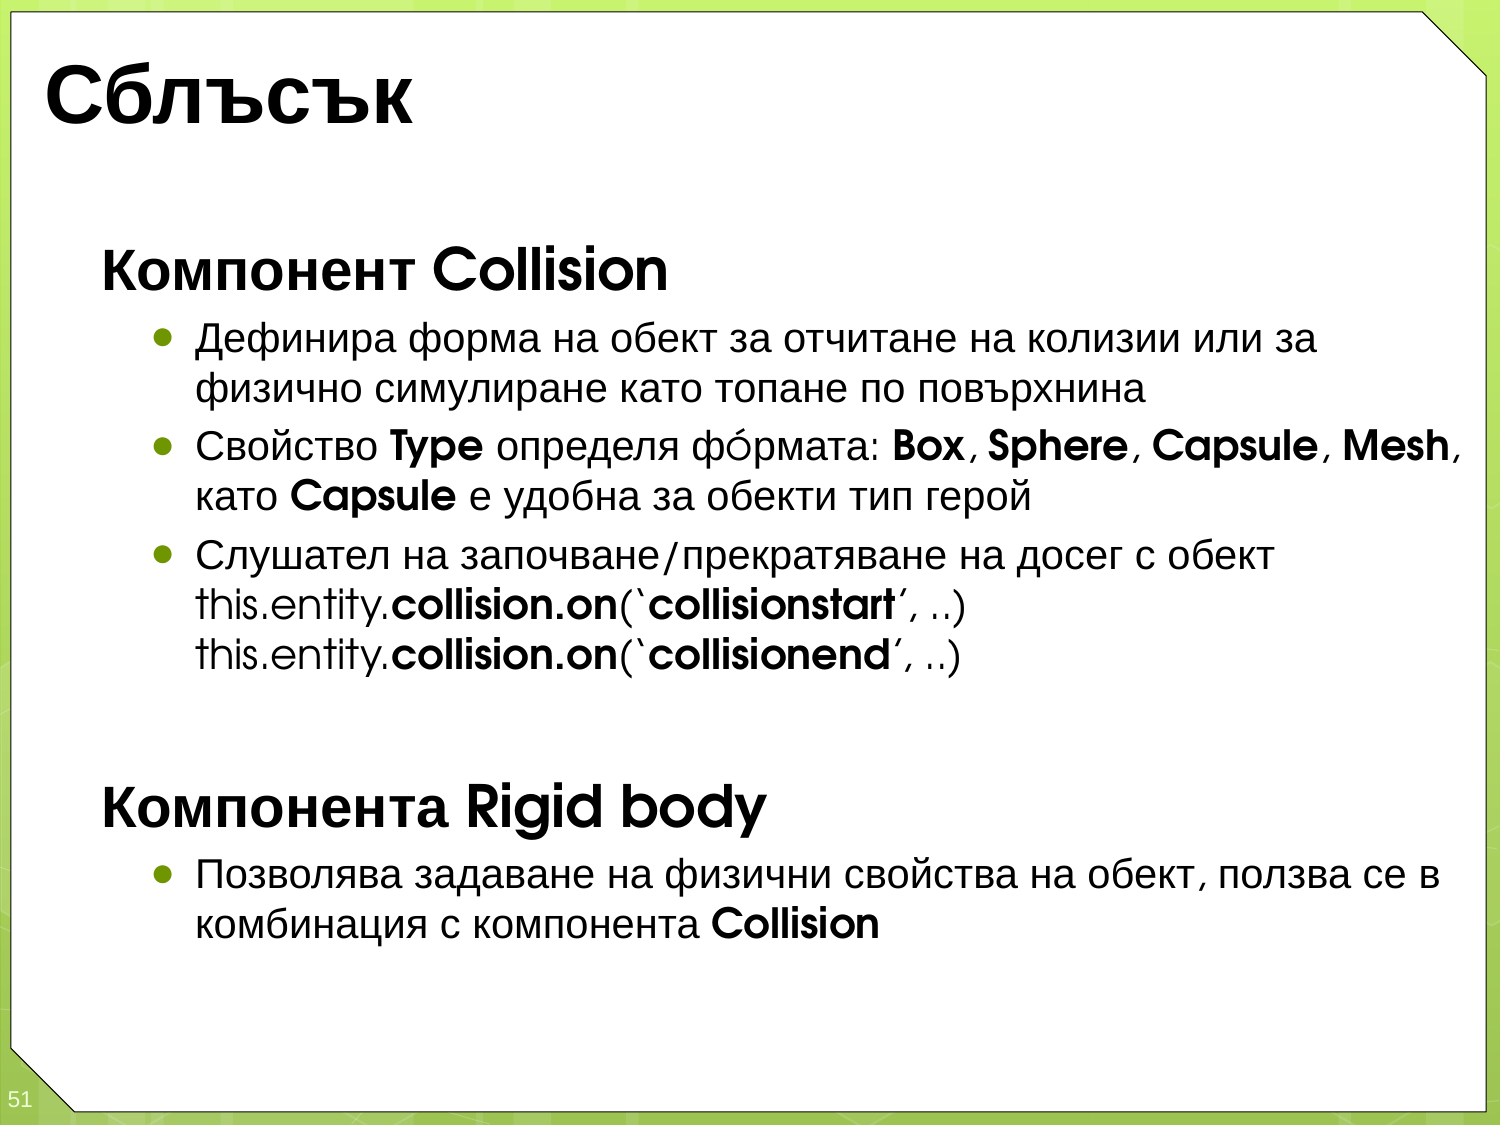

# Сблъсък
Компонент Collision
Дефинира форма на обект за отчитане на колизии или за физично симулиране като топане по повърхнина
Свойство Type определя фóрмата: Box, Sphere, Capsule, Mesh, като Capsule е удобна за обекти тип герой
Слушател на започване/прекратяване на досег с обект
this.entity.collision.on(‘collisionstart’, ..)
this.entity.collision.on(‘collisionend’, ..)

Компонента Rigid body
Позволява задаване на физични свойства на обект, ползва се в комбинация с компонента Collision